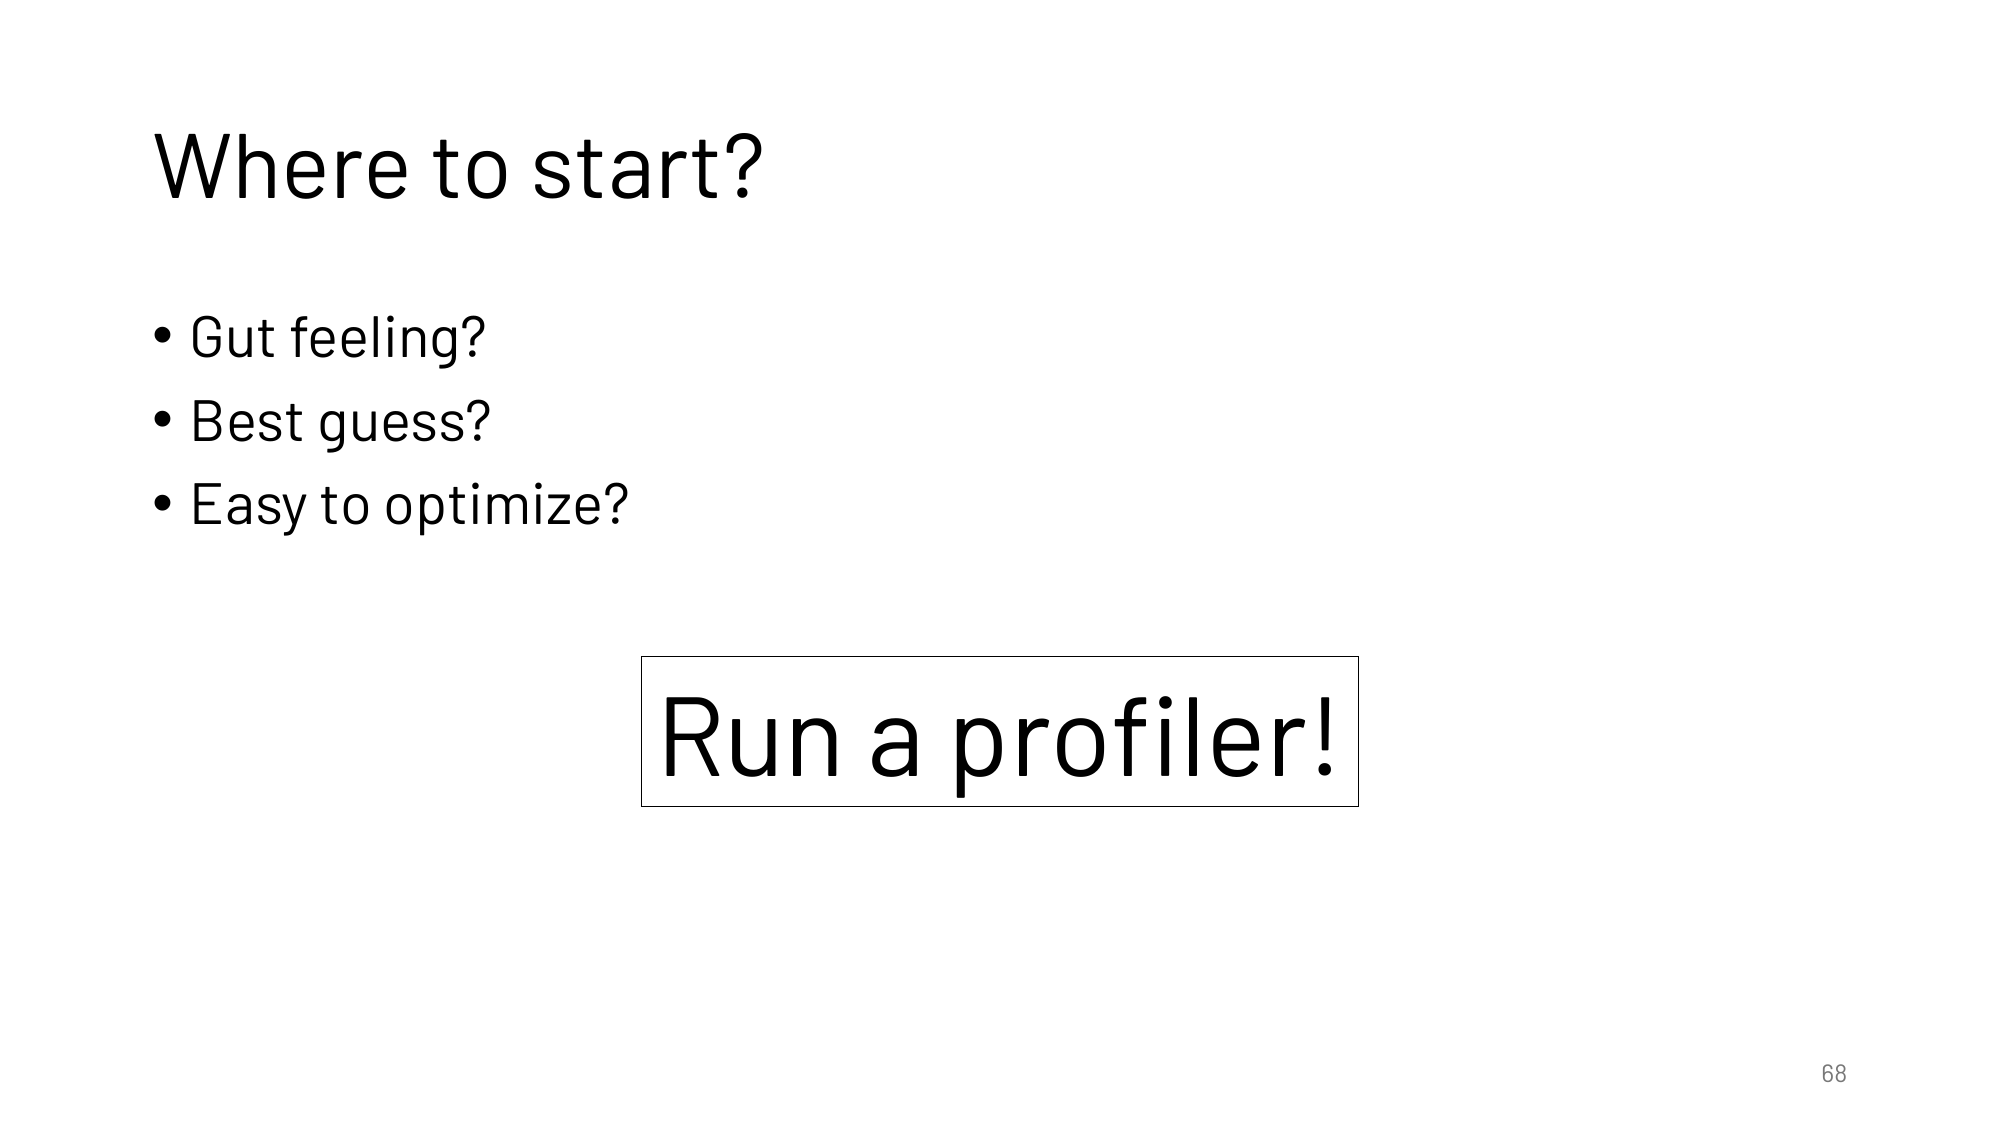

# Where to start?
Gut feeling?
Best guess?
Easy to optimize?
Run a profiler!
68